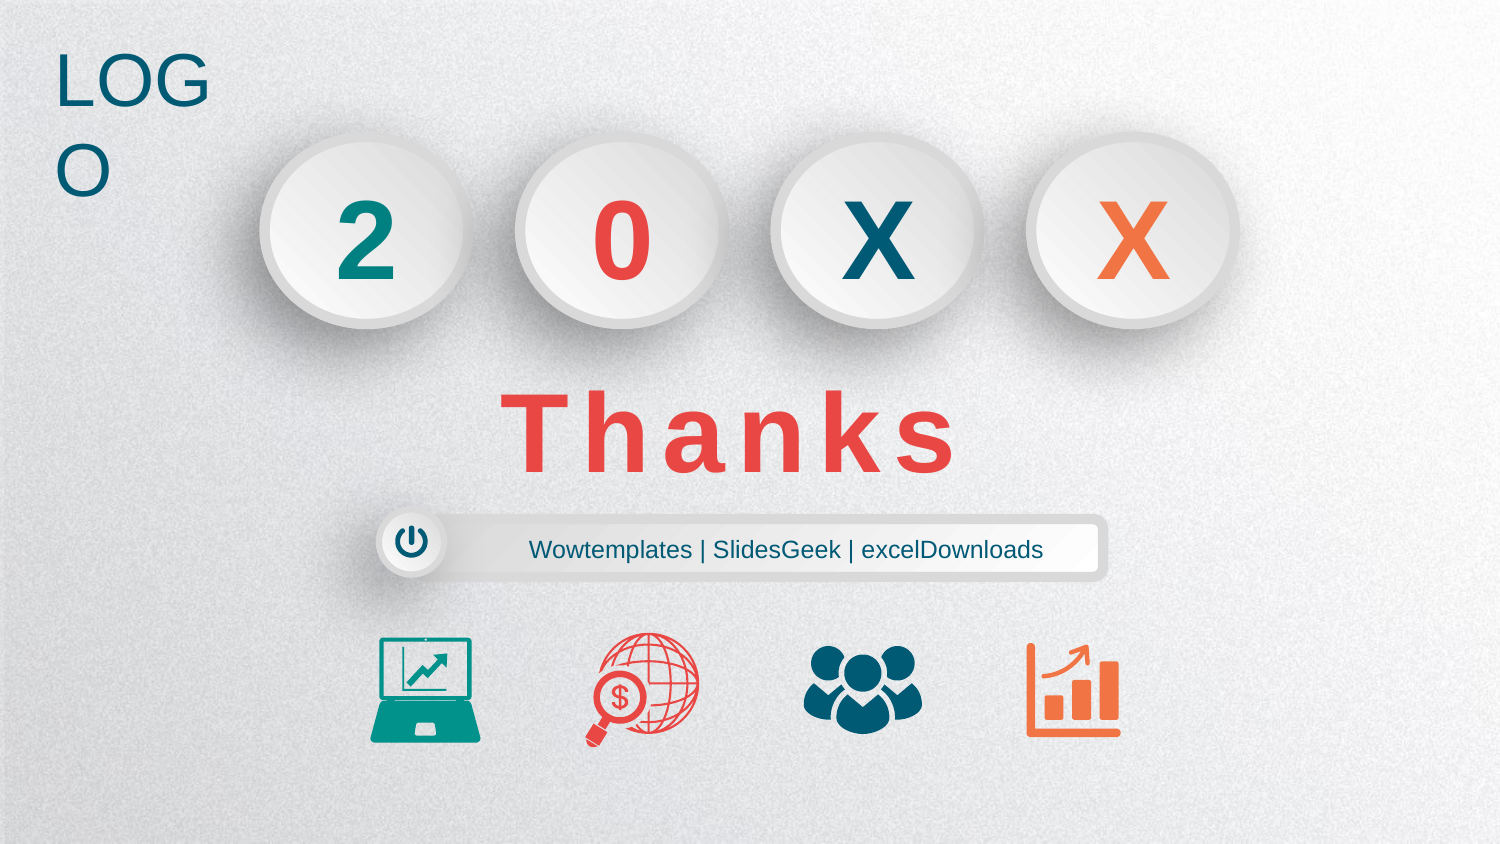

LOGO

2

0

X

X

Thanks

Wowtemplates | SlidesGeek | excelDownloads